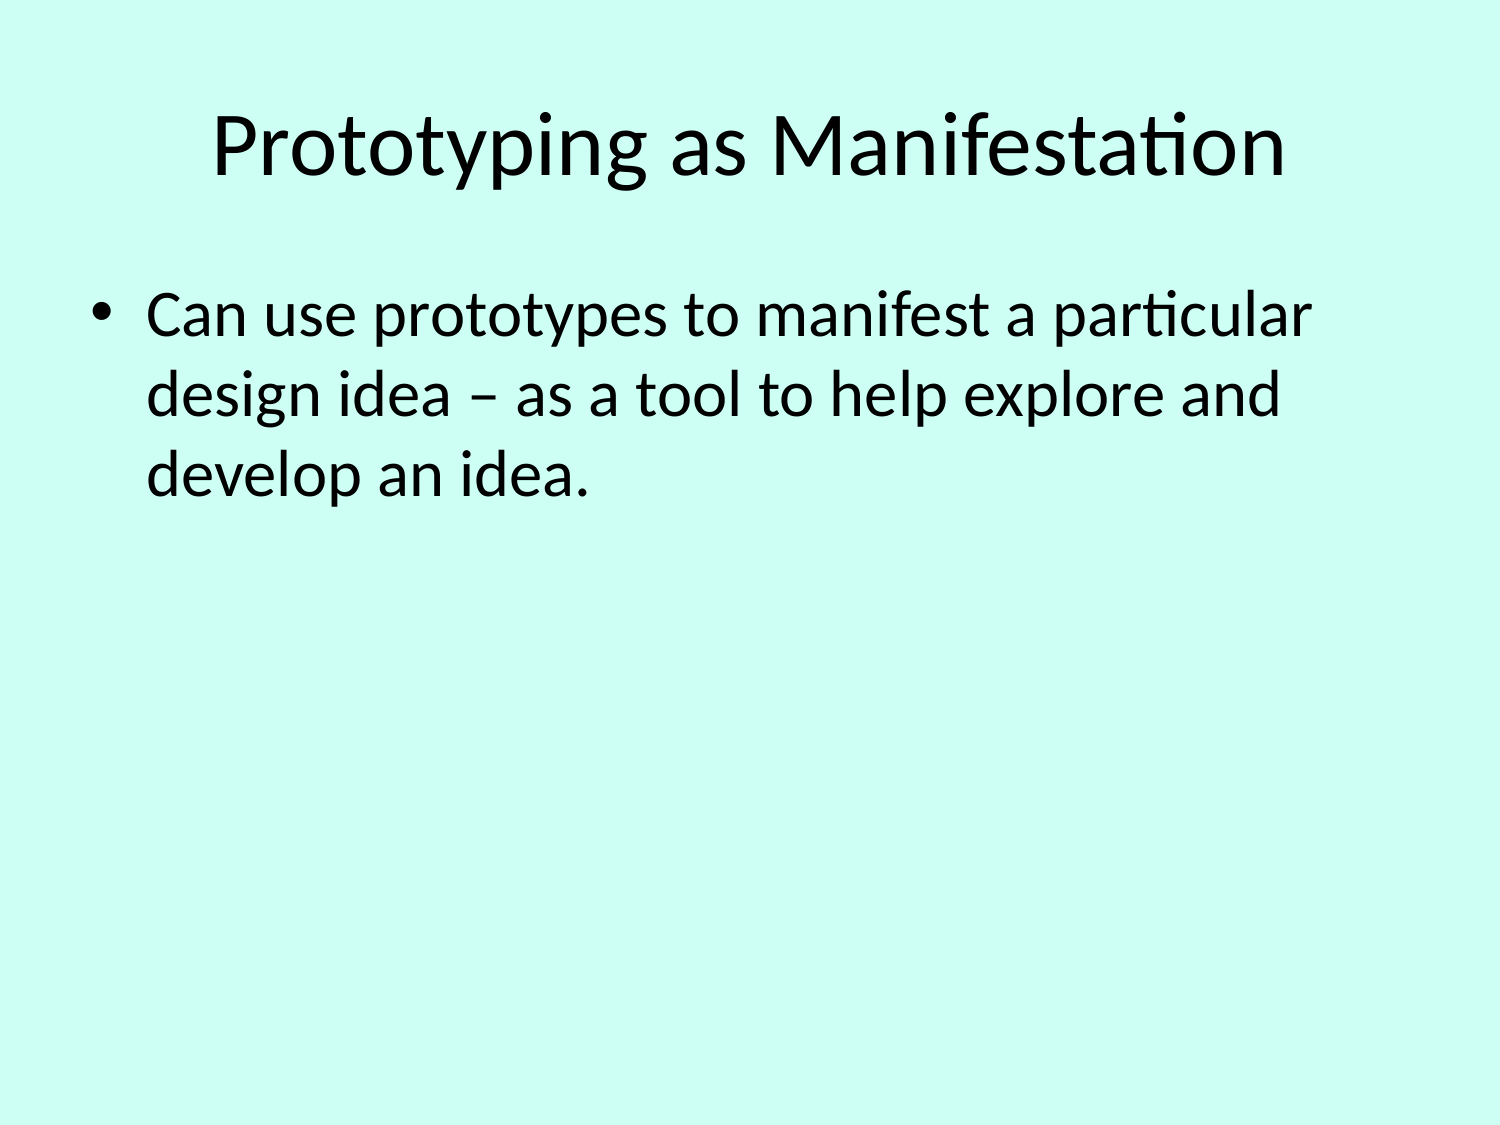

# Prototyping as Manifestation
Can use prototypes to manifest a particular design idea – as a tool to help explore and develop an idea.